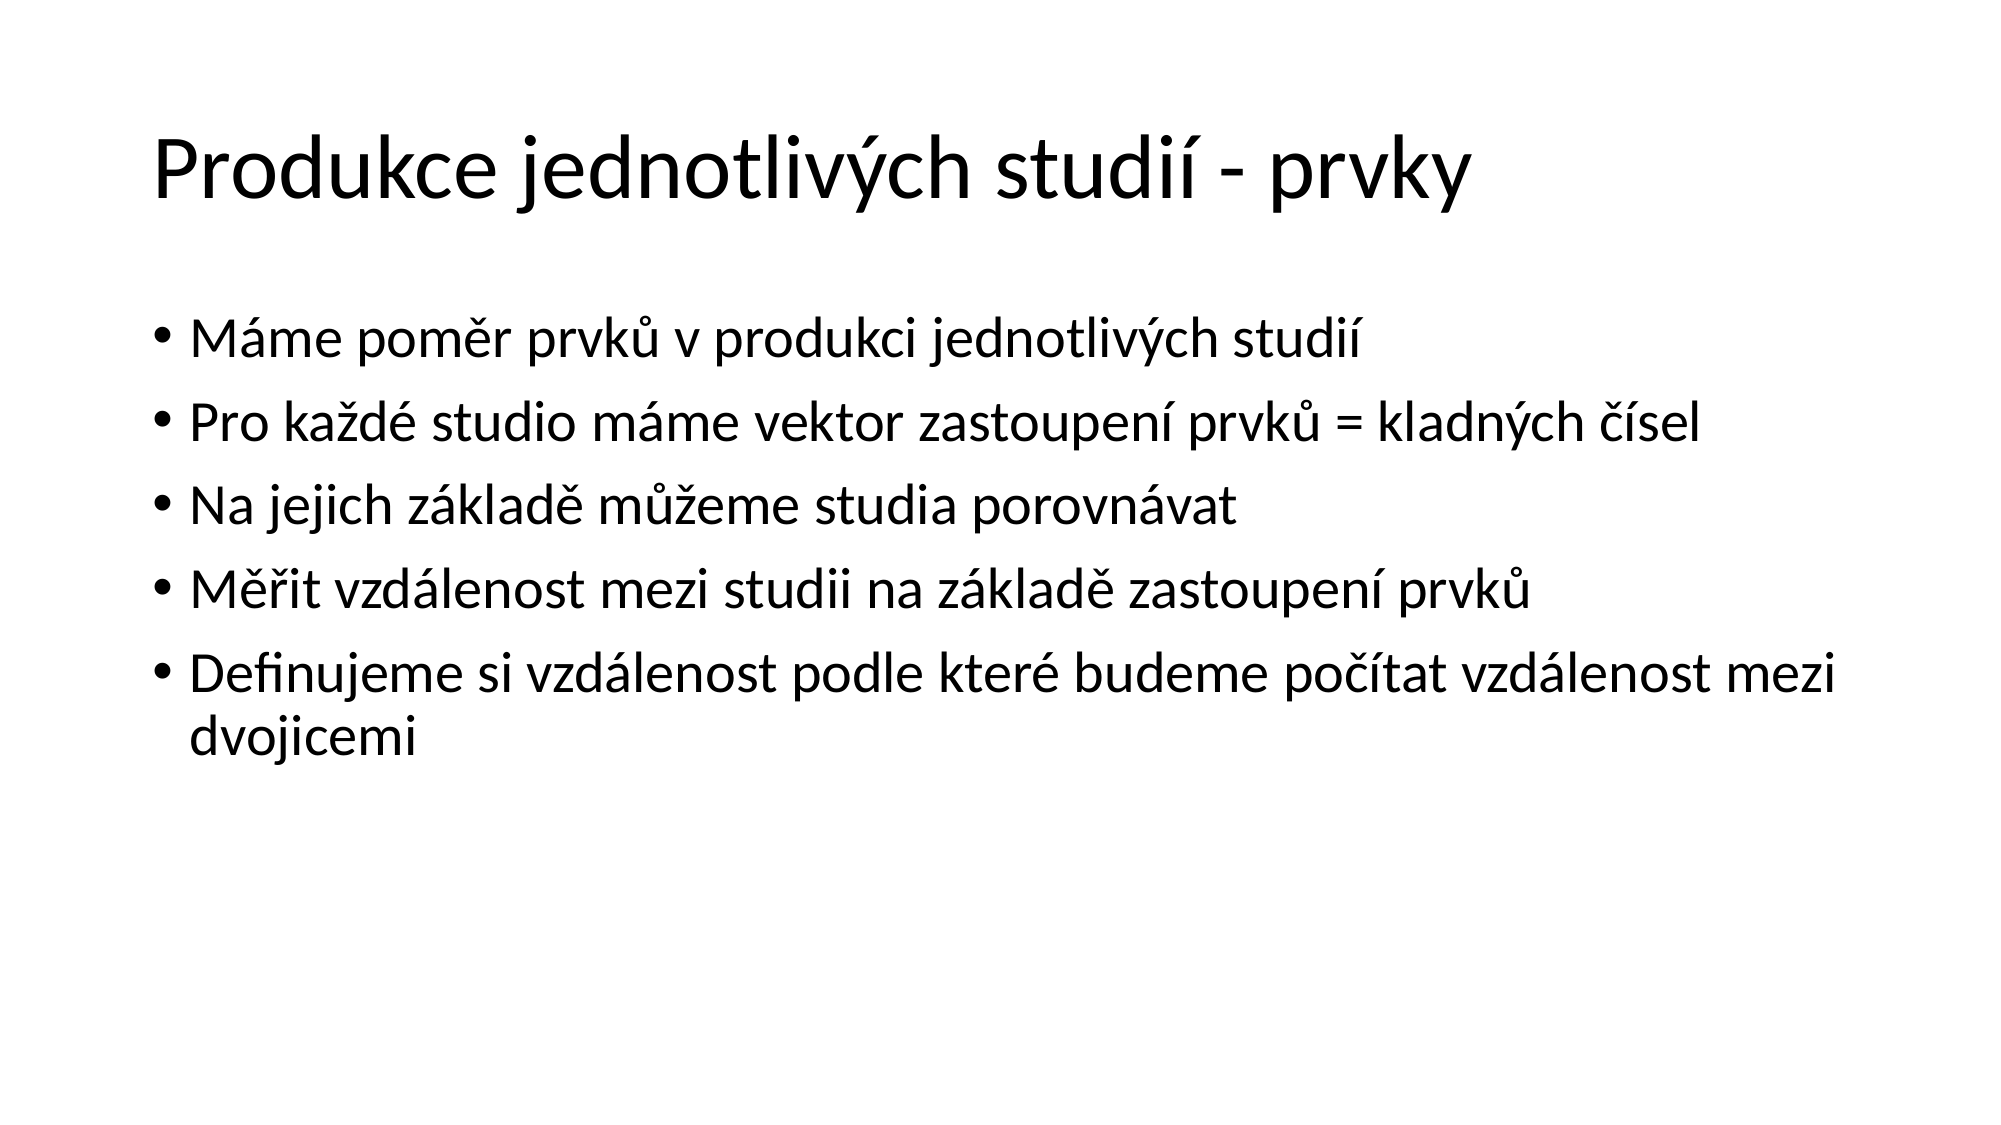

# Produkce jednotlivých studií - prvky
Máme poměr prvků v produkci jednotlivých studií
Pro každé studio máme vektor zastoupení prvků = kladných čísel
Na jejich základě můžeme studia porovnávat
Měřit vzdálenost mezi studii na základě zastoupení prvků
Definujeme si vzdálenost podle které budeme počítat vzdálenost mezi dvojicemi